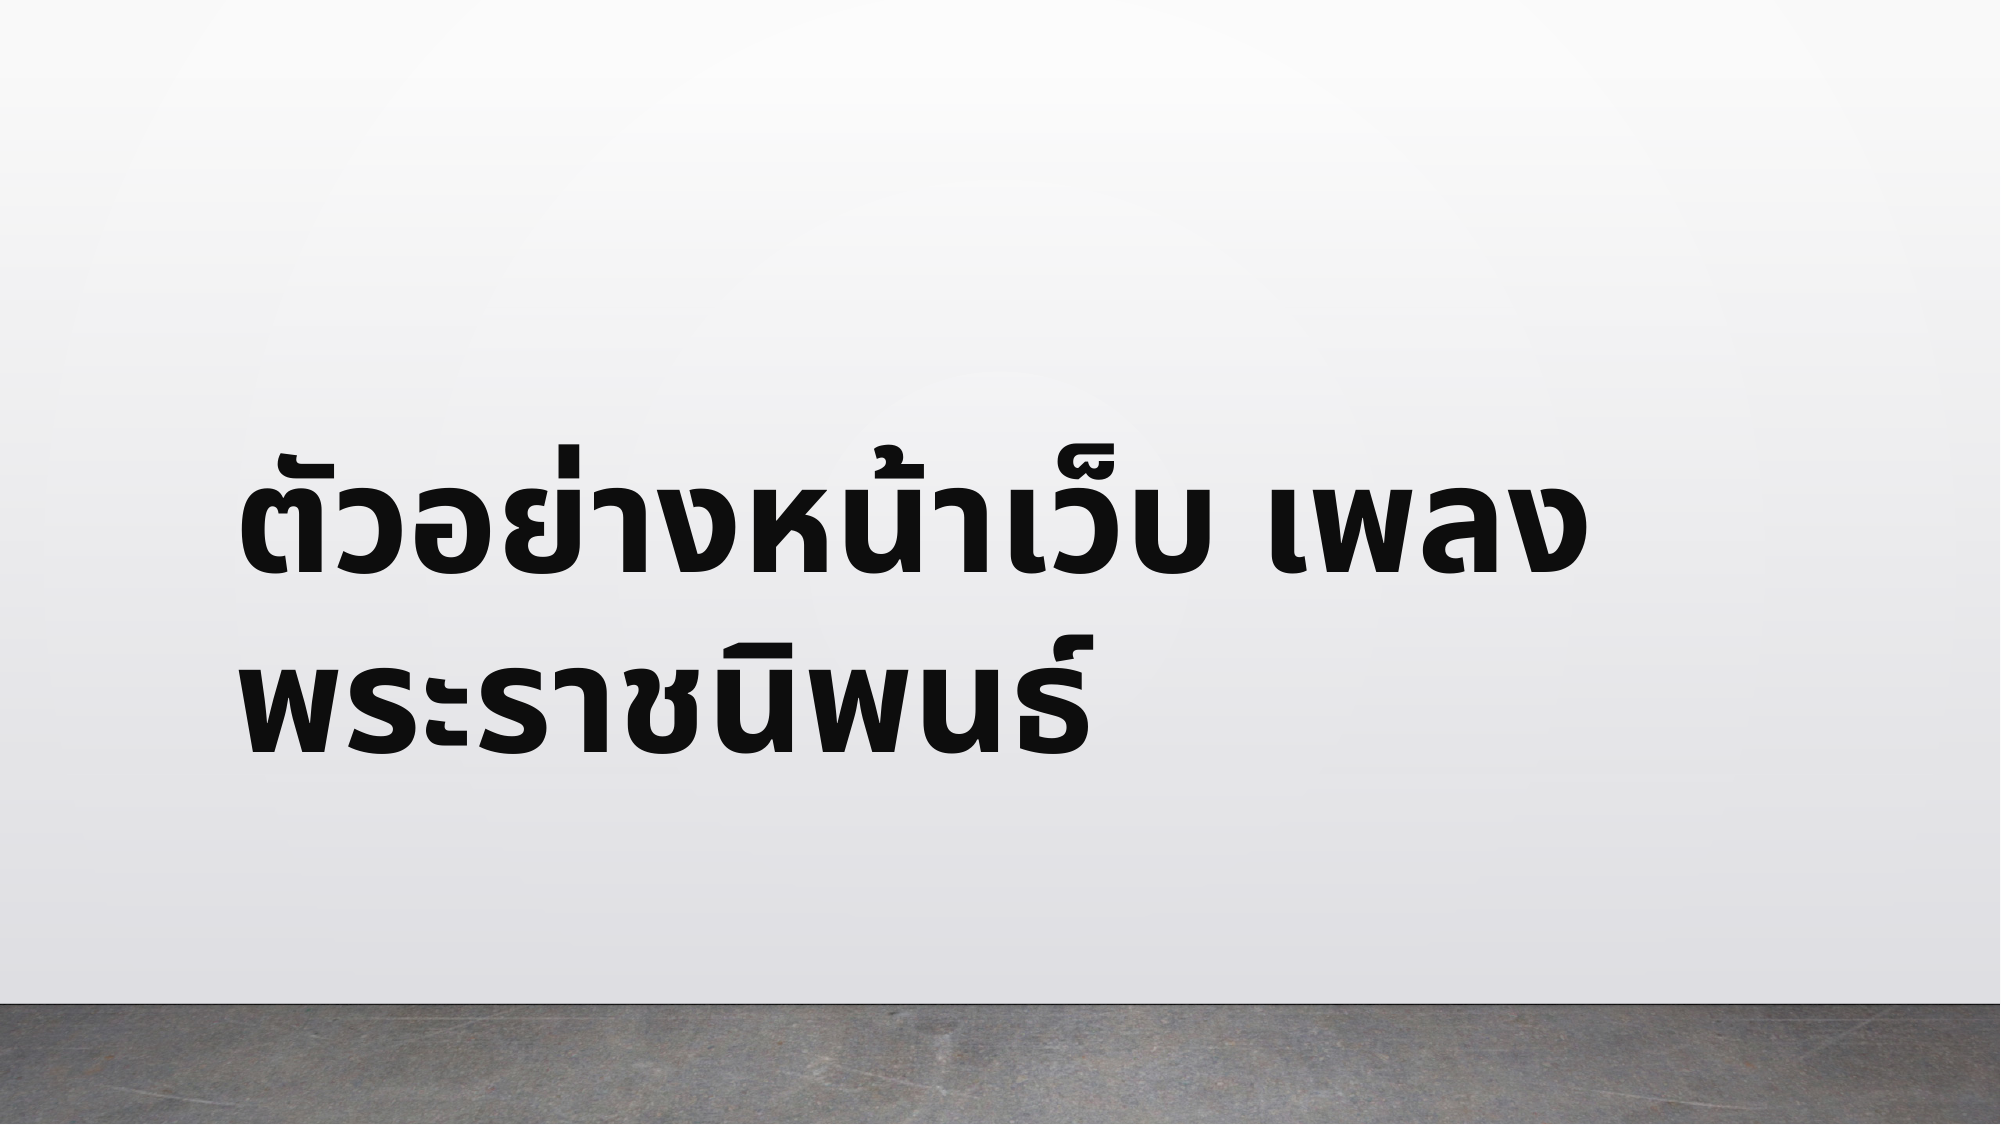

ตัวอย่างหน้าเว็บ เพลงพระราชนิพนธ์